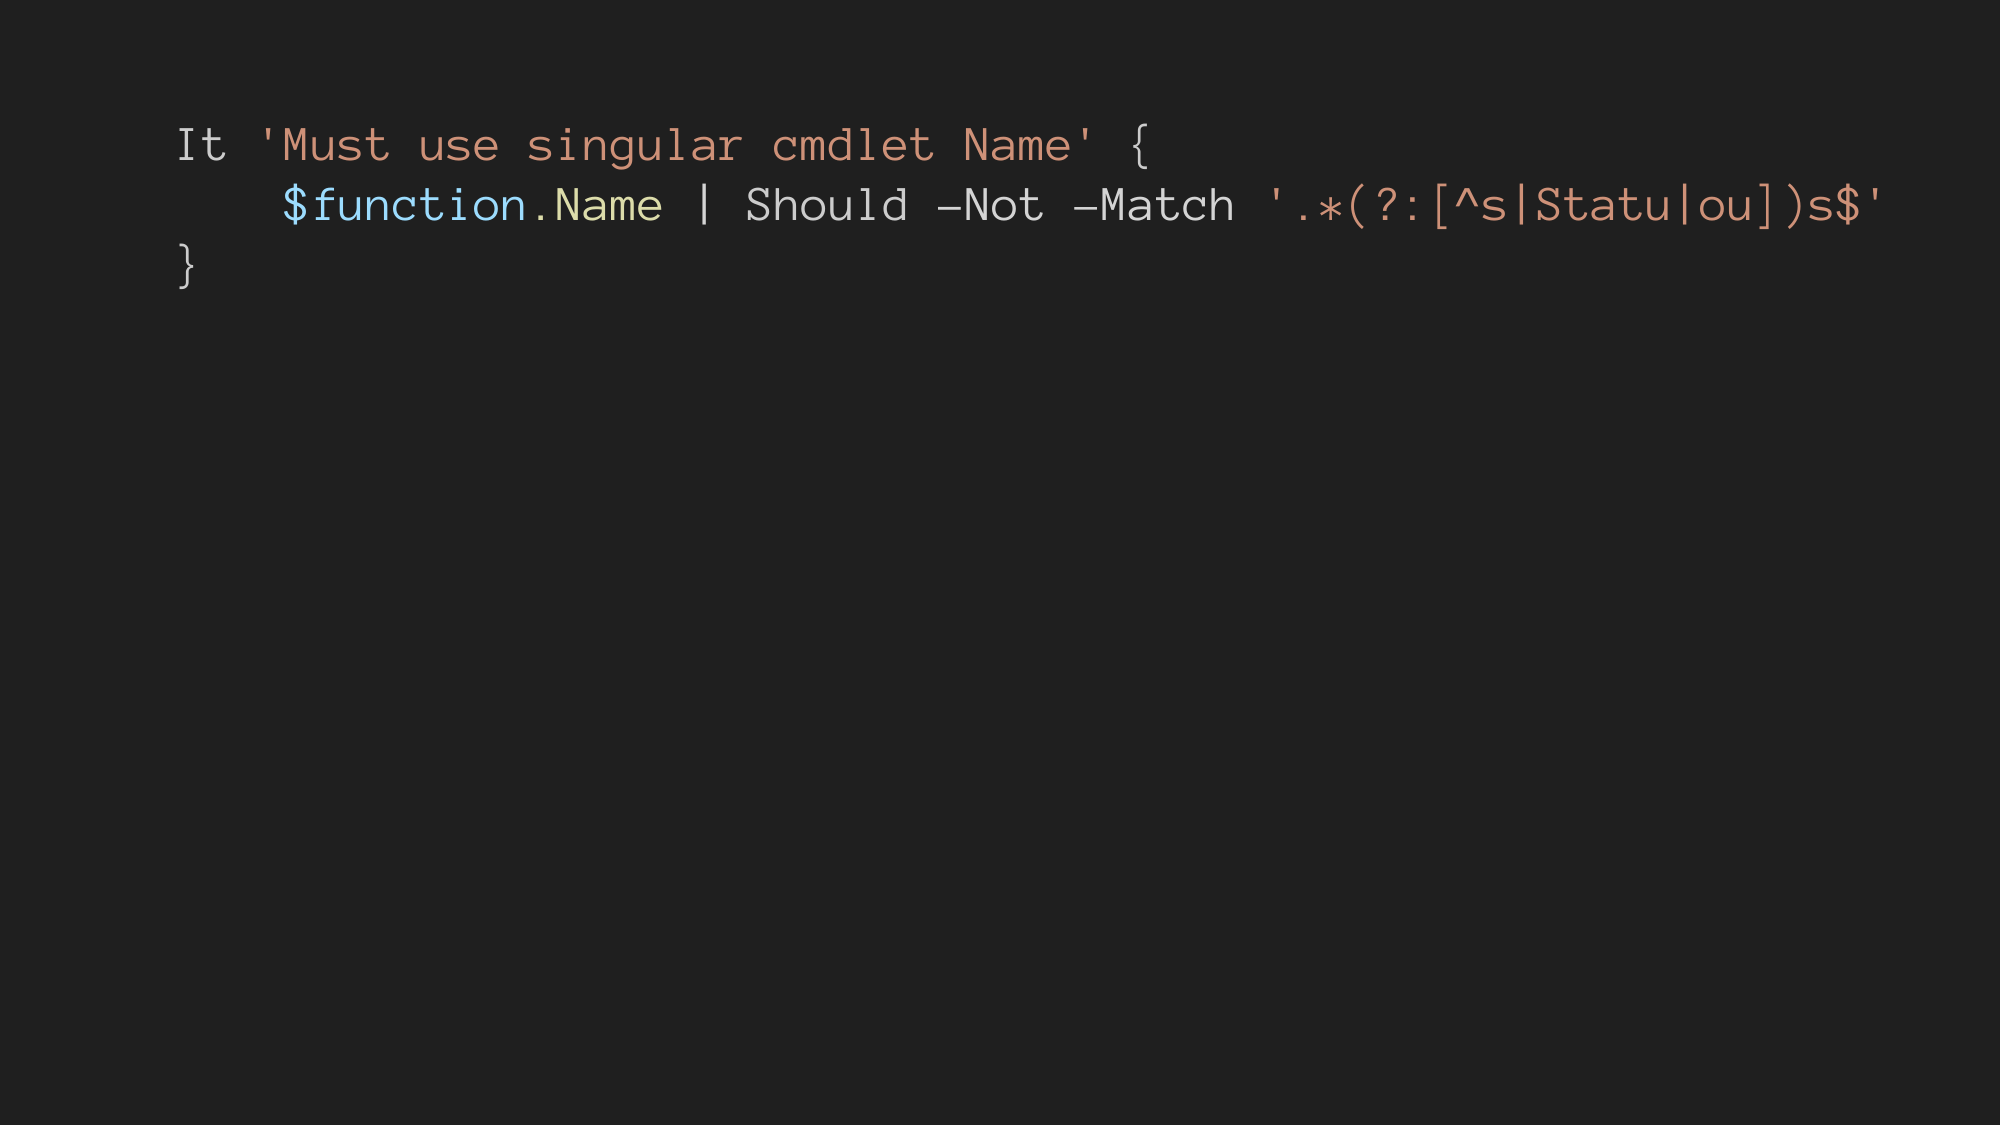

It 'Must use singular cmdlet Name' {
    $function.Name | Should -Not –Match '.*(?:[^s|Statu|ou])s$'
}